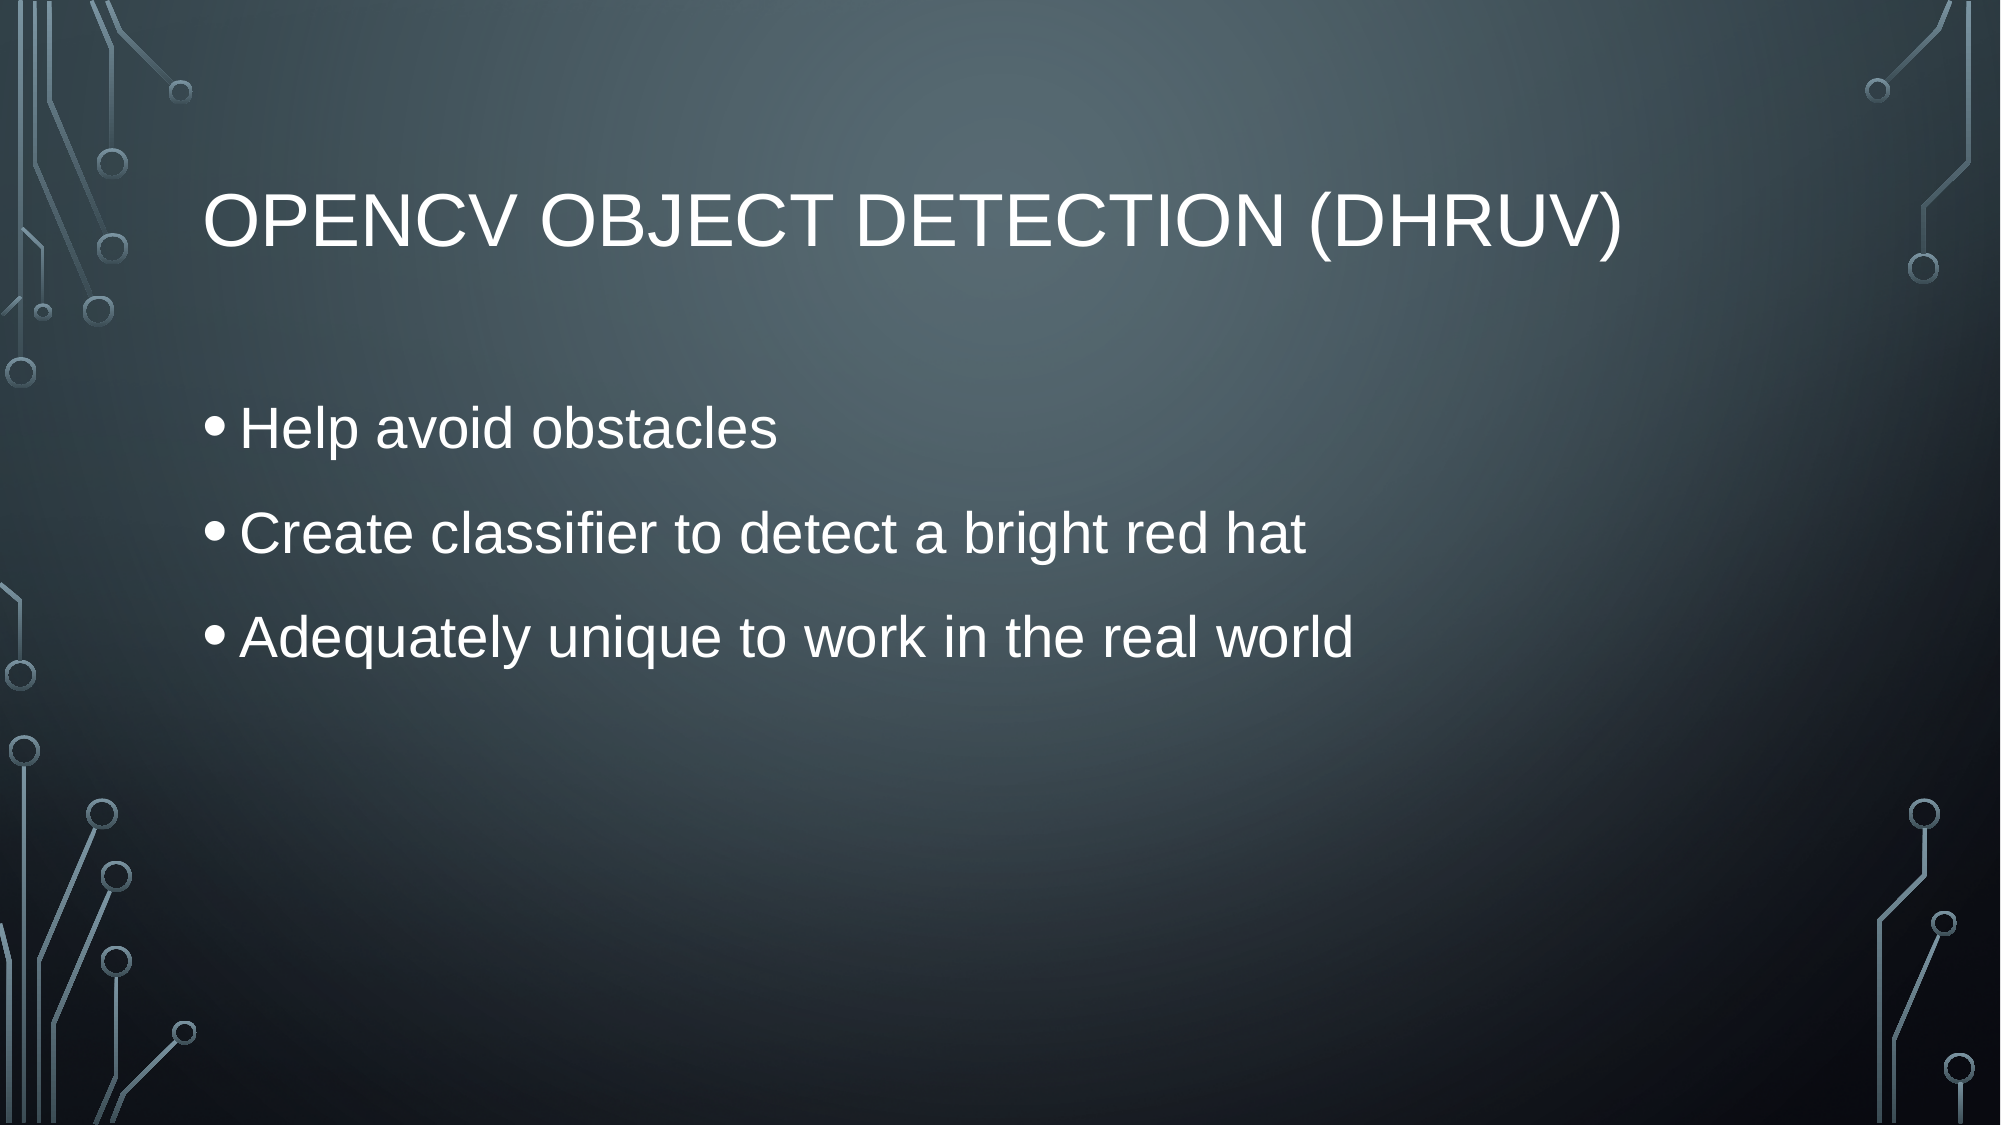

# Opencv OBJECT Detection (dhruv)
Help avoid obstacles
Create classifier to detect a bright red hat
Adequately unique to work in the real world